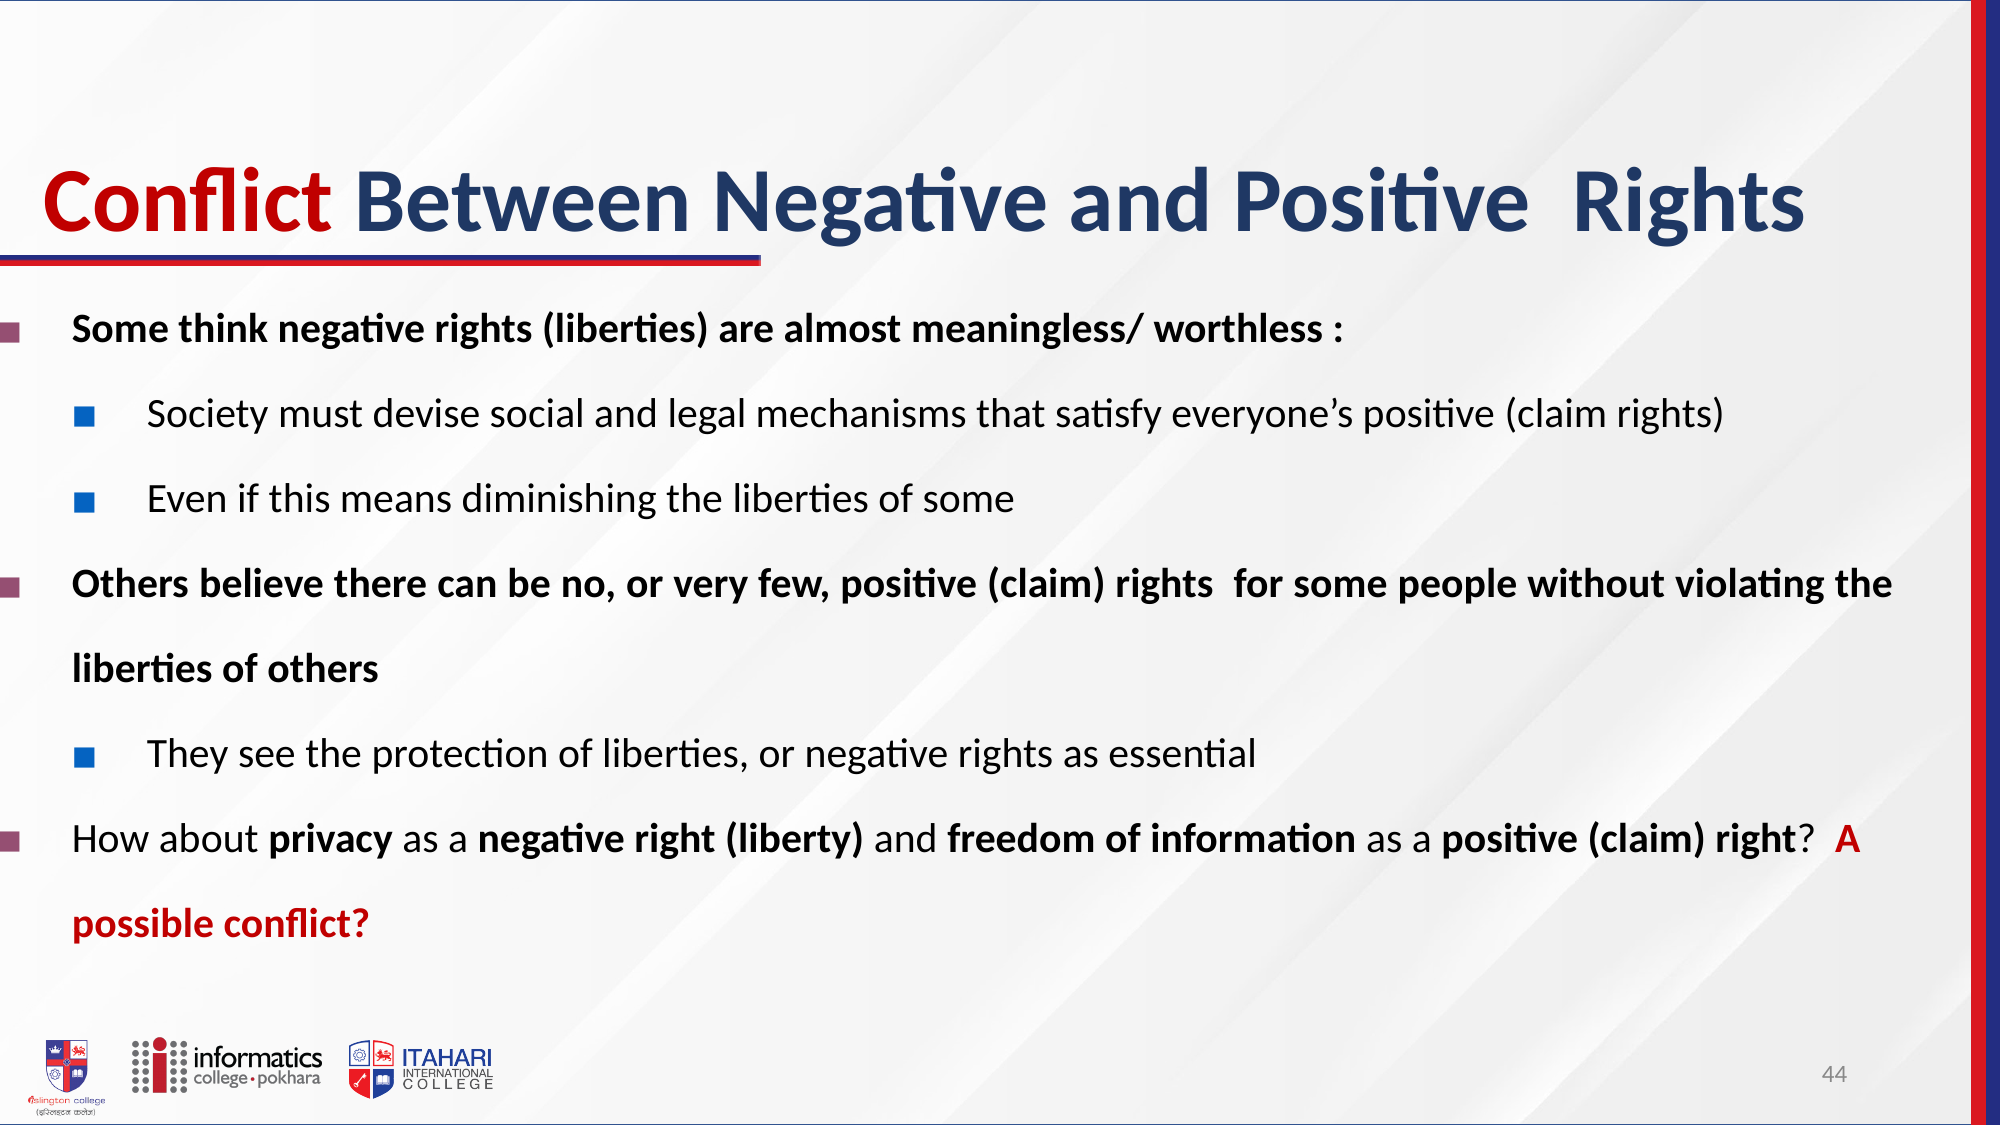

# Conflict Between Negative and Positive  Rights
Some think negative rights (liberties) are almost meaningless/ worthless :
Society must devise social and legal mechanisms that satisfy everyone’s positive (claim rights)
Even if this means diminishing the liberties of some
Others believe there can be no, or very few, positive (claim) rights  for some people without violating the liberties of others
They see the protection of liberties, or negative rights as essential
How about privacy as a negative right (liberty) and freedom of information as a positive (claim) right?  A possible conflict?
44